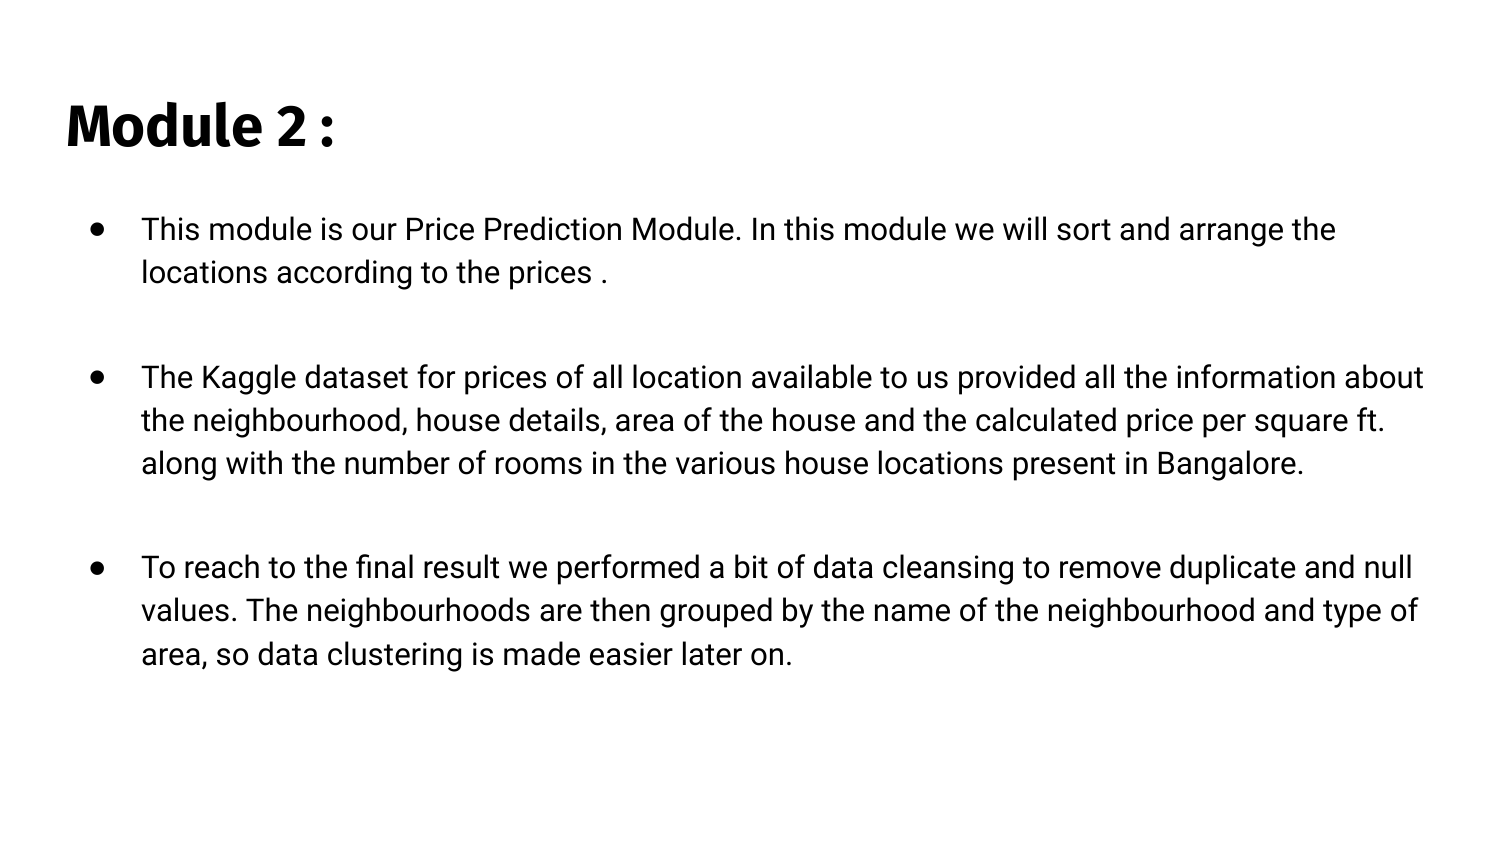

# Module 2 :
This module is our Price Prediction Module. In this module we will sort and arrange the locations according to the prices .

The Kaggle dataset for prices of all location available to us provided all the information about the neighbourhood, house details, area of the house and the calculated price per square ft. along with the number of rooms in the various house locations present in Bangalore.

To reach to the final result we performed a bit of data cleansing to remove duplicate and null values. The neighbourhoods are then grouped by the name of the neighbourhood and type of area, so data clustering is made easier later on.